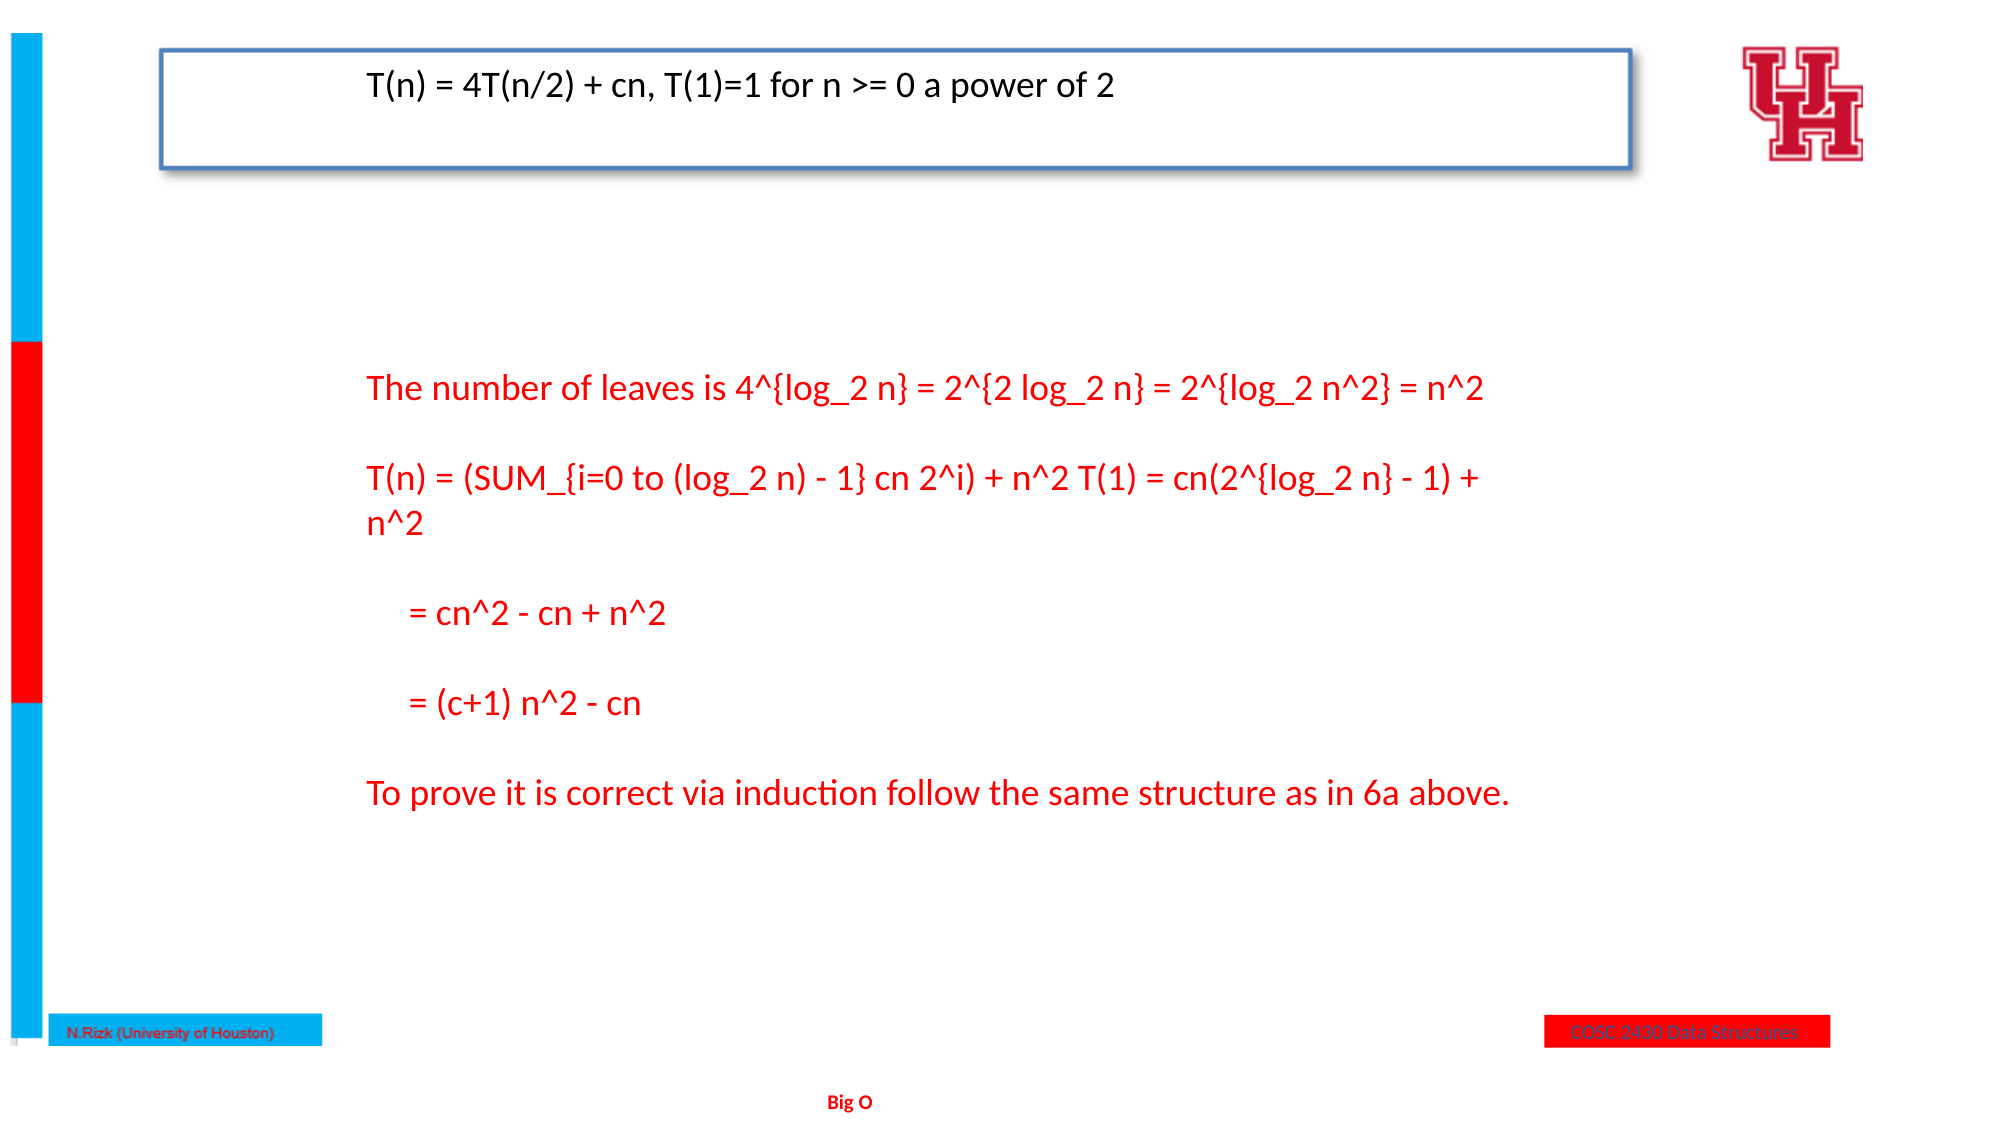

T(n) = 4T(n/2) + cn, T(1)=1 for n >= 0 a power of 2

The number of leaves is 4^{log_2 n} = 2^{2 log_2 n} = 2^{log_2 n^2} = n^2

T(n) = (SUM_{i=0 to (log_2 n) - 1} cn 2^i) + n^2 T(1) = cn(2^{log_2 n} - 1) + n^2

     = cn^2 - cn + n^2

     = (c+1) n^2 - cn

To prove it is correct via induction follow the same structure as in 6a above.